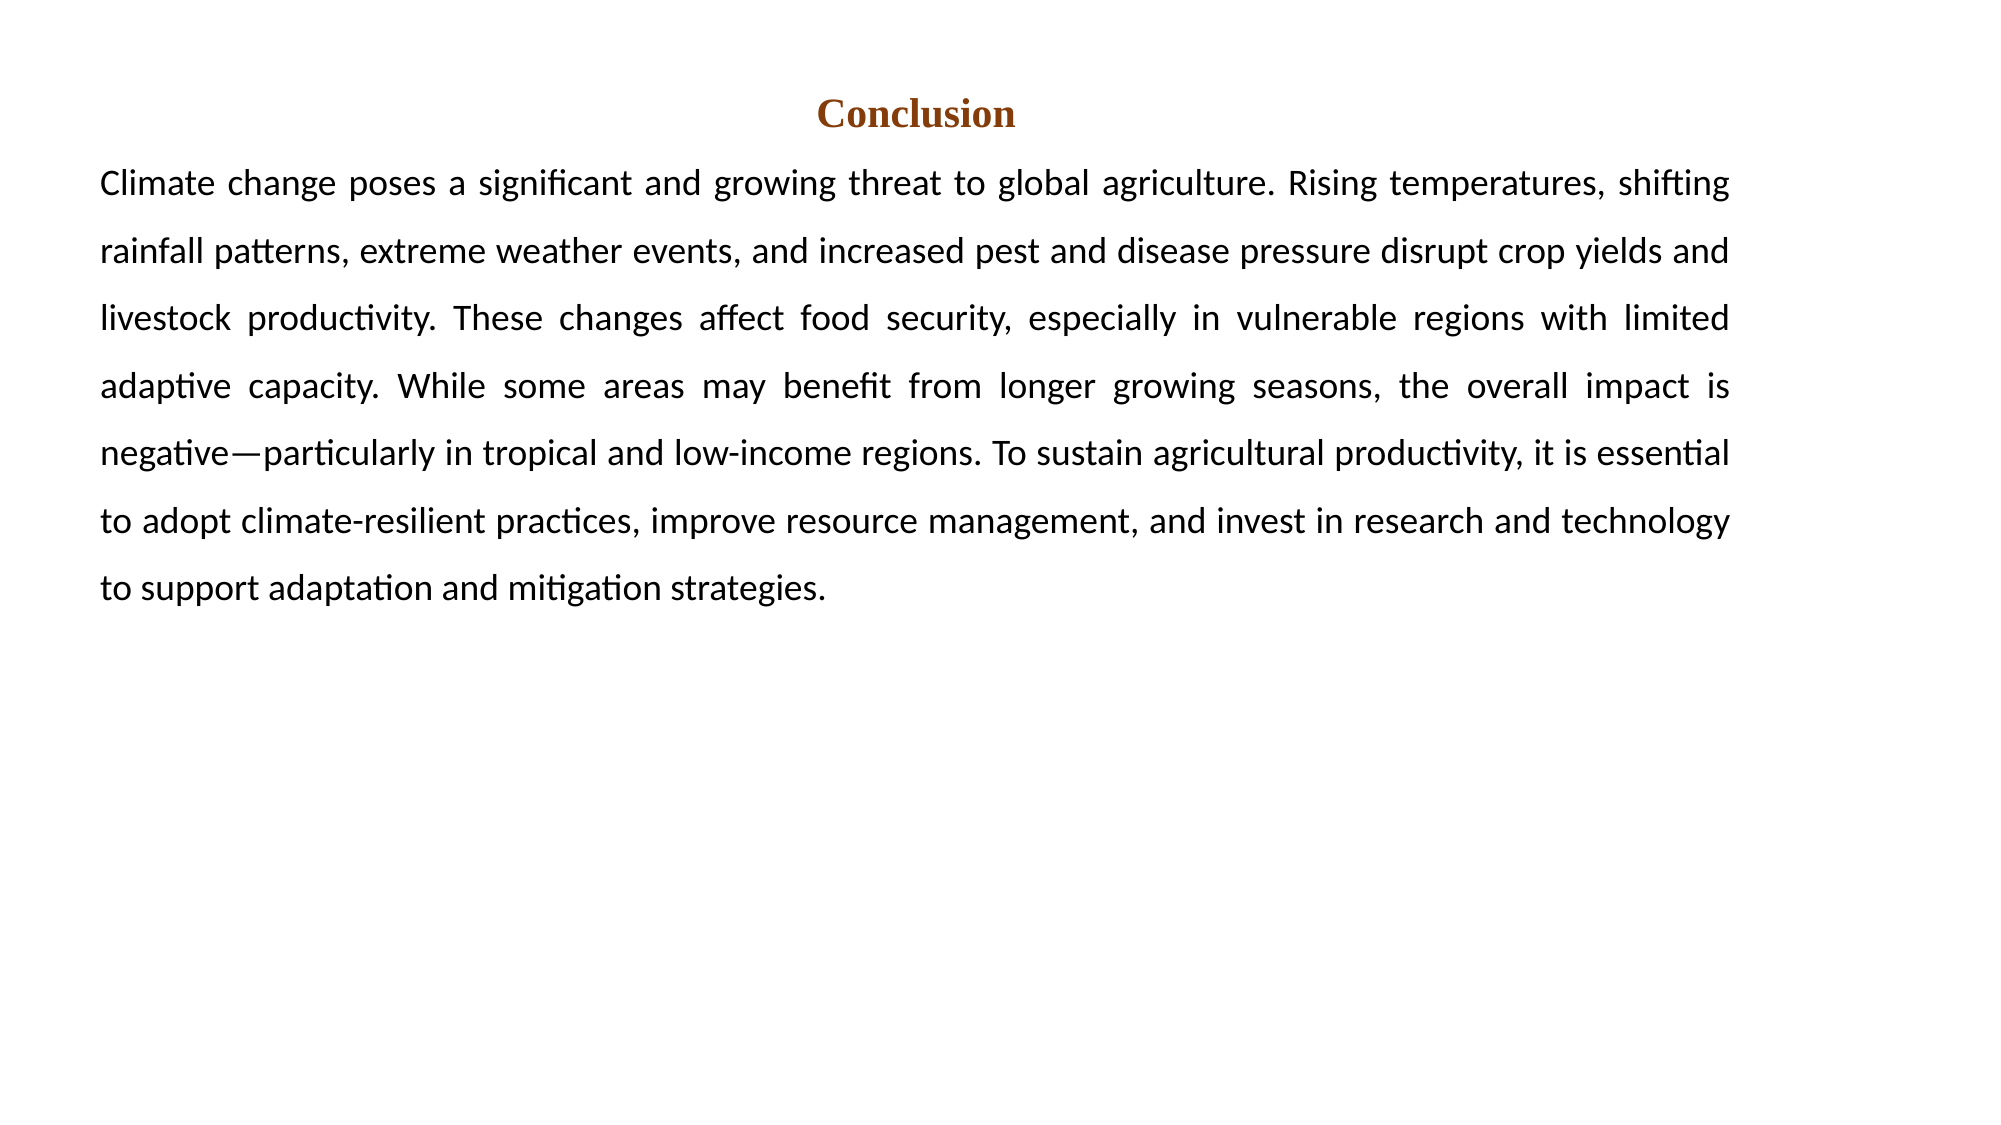

Conclusion
Climate change poses a significant and growing threat to global agriculture. Rising temperatures, shifting rainfall patterns, extreme weather events, and increased pest and disease pressure disrupt crop yields and livestock productivity. These changes affect food security, especially in vulnerable regions with limited adaptive capacity. While some areas may benefit from longer growing seasons, the overall impact is negative—particularly in tropical and low-income regions. To sustain agricultural productivity, it is essential to adopt climate-resilient practices, improve resource management, and invest in research and technology to support adaptation and mitigation strategies.